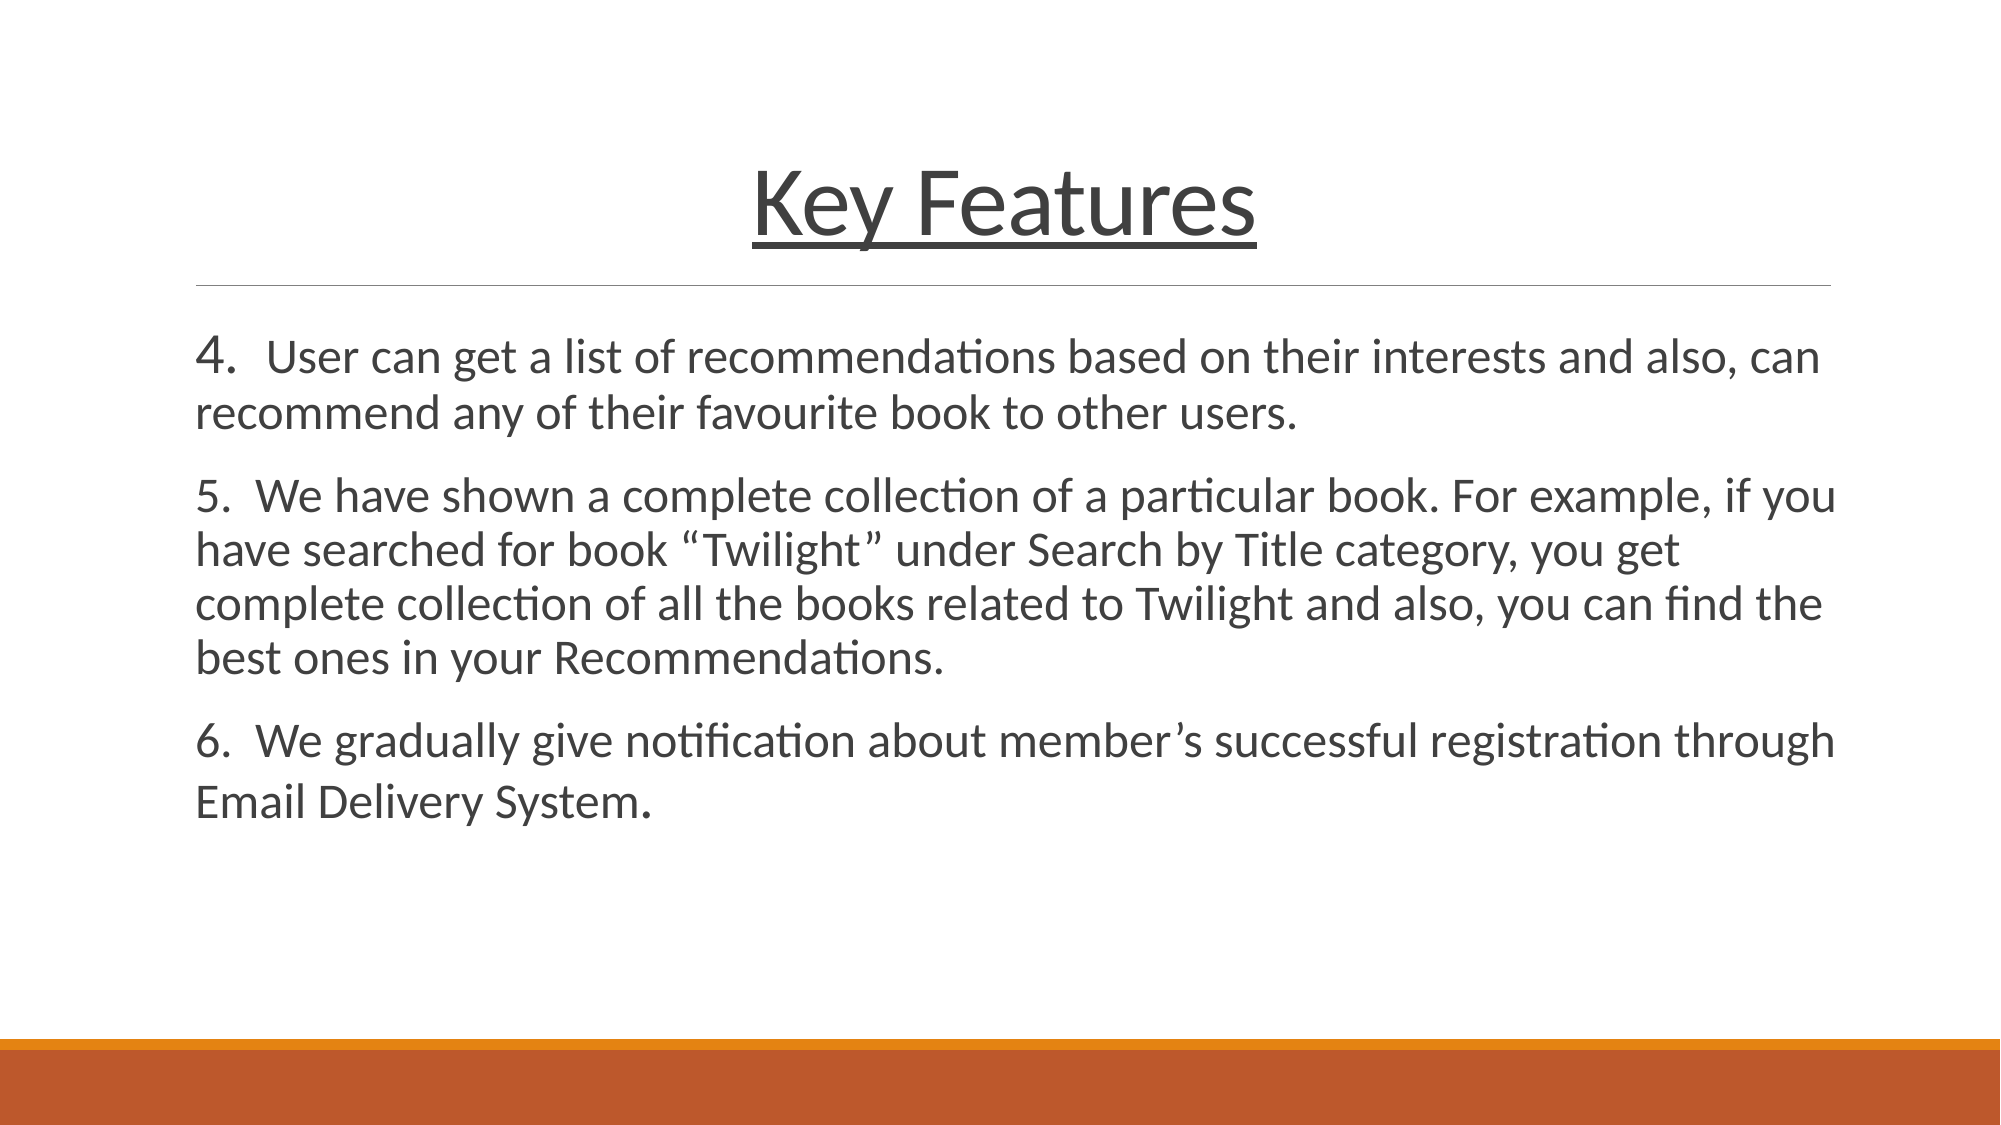

# Key Features
4.  User can get a list of recommendations based on their interests and also, can recommend any of their favourite book to other users.
5.  We have shown a complete collection of a particular book. For example, if you have searched for book “Twilight” under Search by Title category, you get complete collection of all the books related to Twilight and also, you can find the best ones in your Recommendations.
6.  We gradually give notification about member’s successful registration through Email Delivery System.